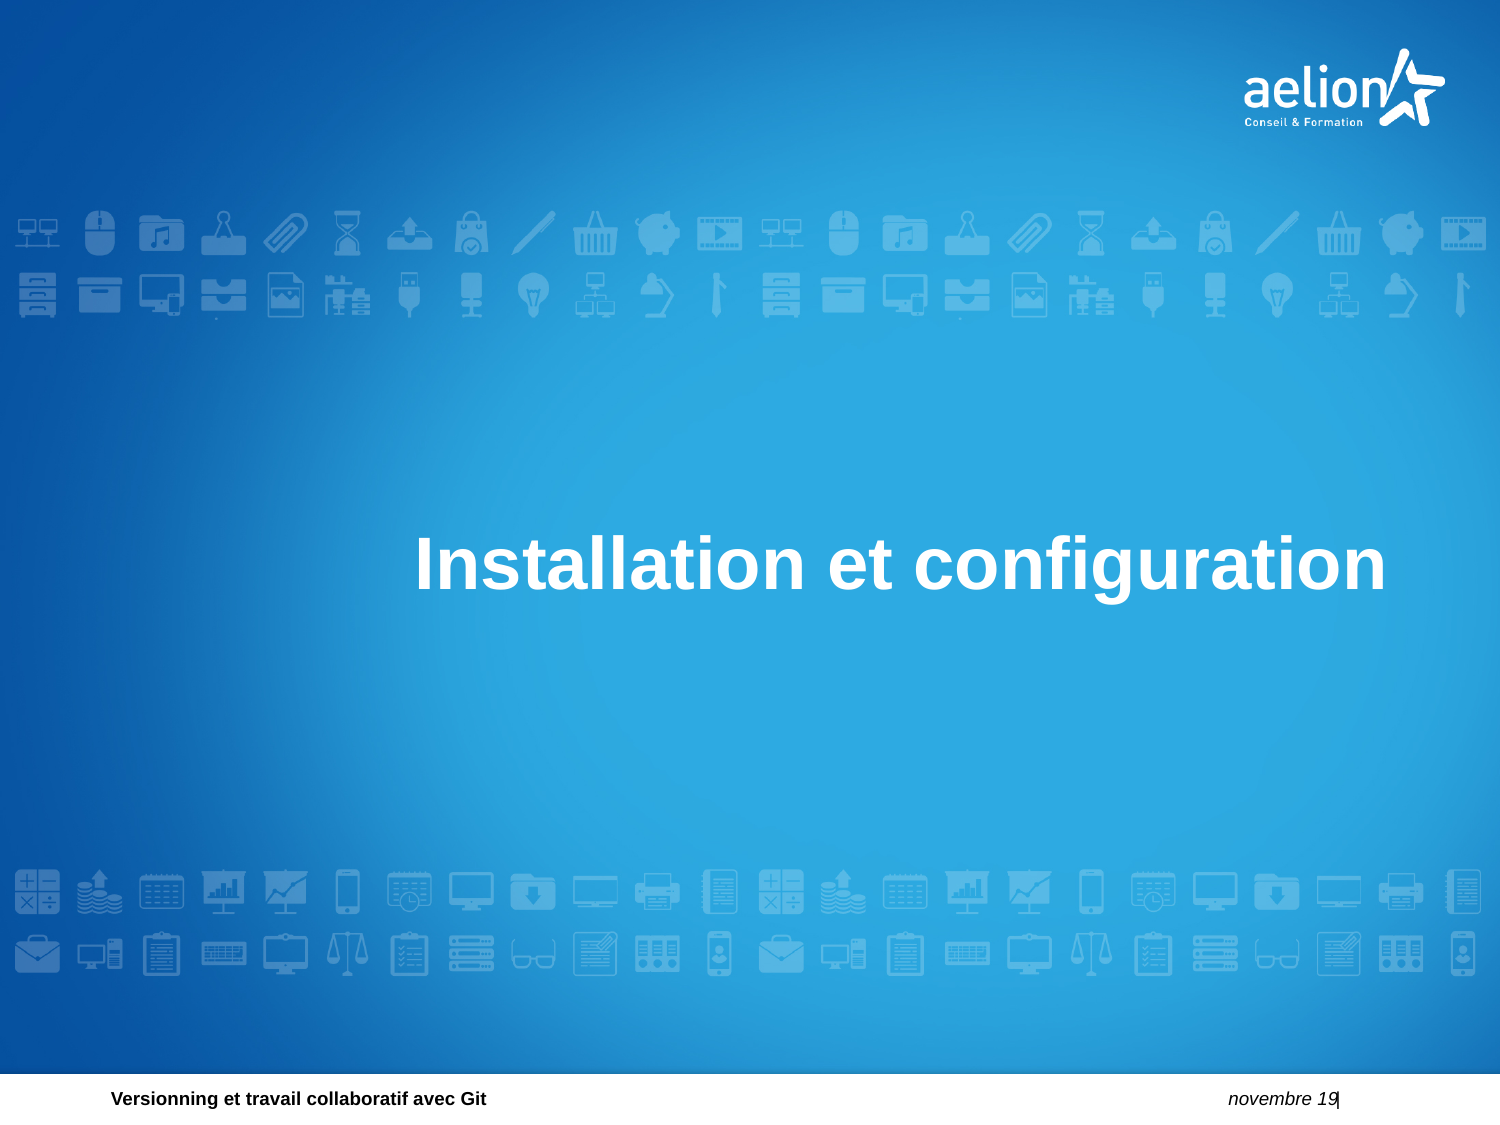

Installation et configuration

Versionning et travail collaboratif avec Git
novembre 19